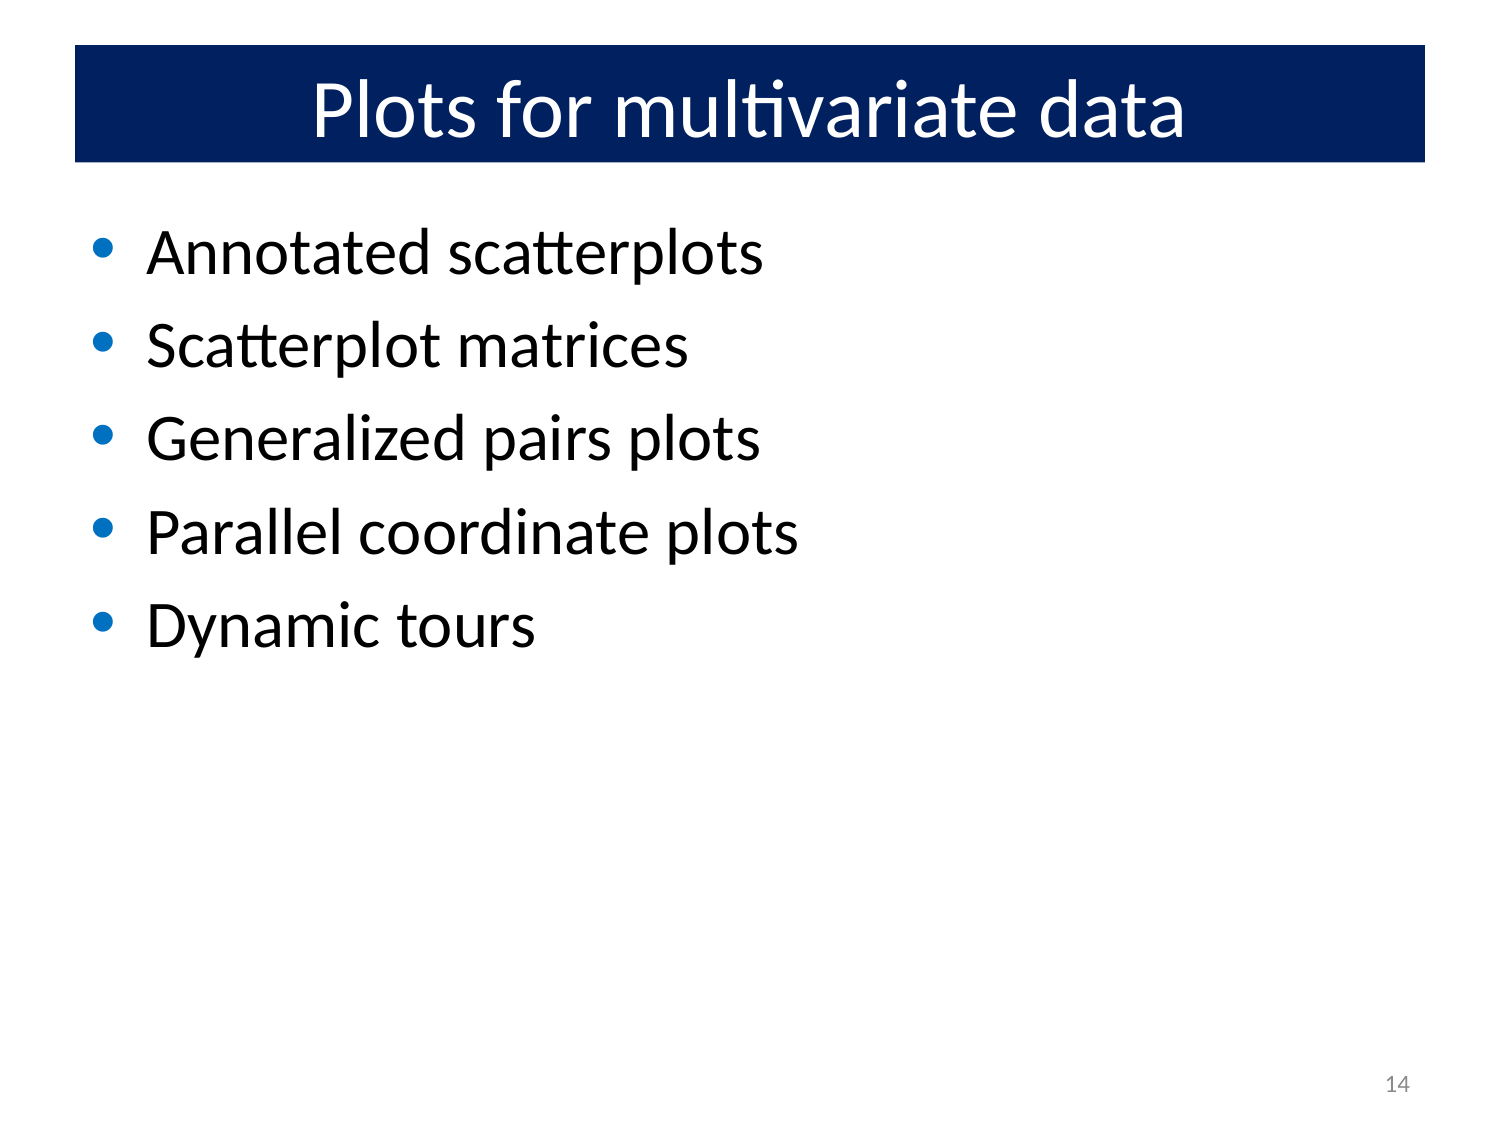

# Plots for multivariate data
Annotated scatterplots
Scatterplot matrices
Generalized pairs plots
Parallel coordinate plots
Dynamic tours
14